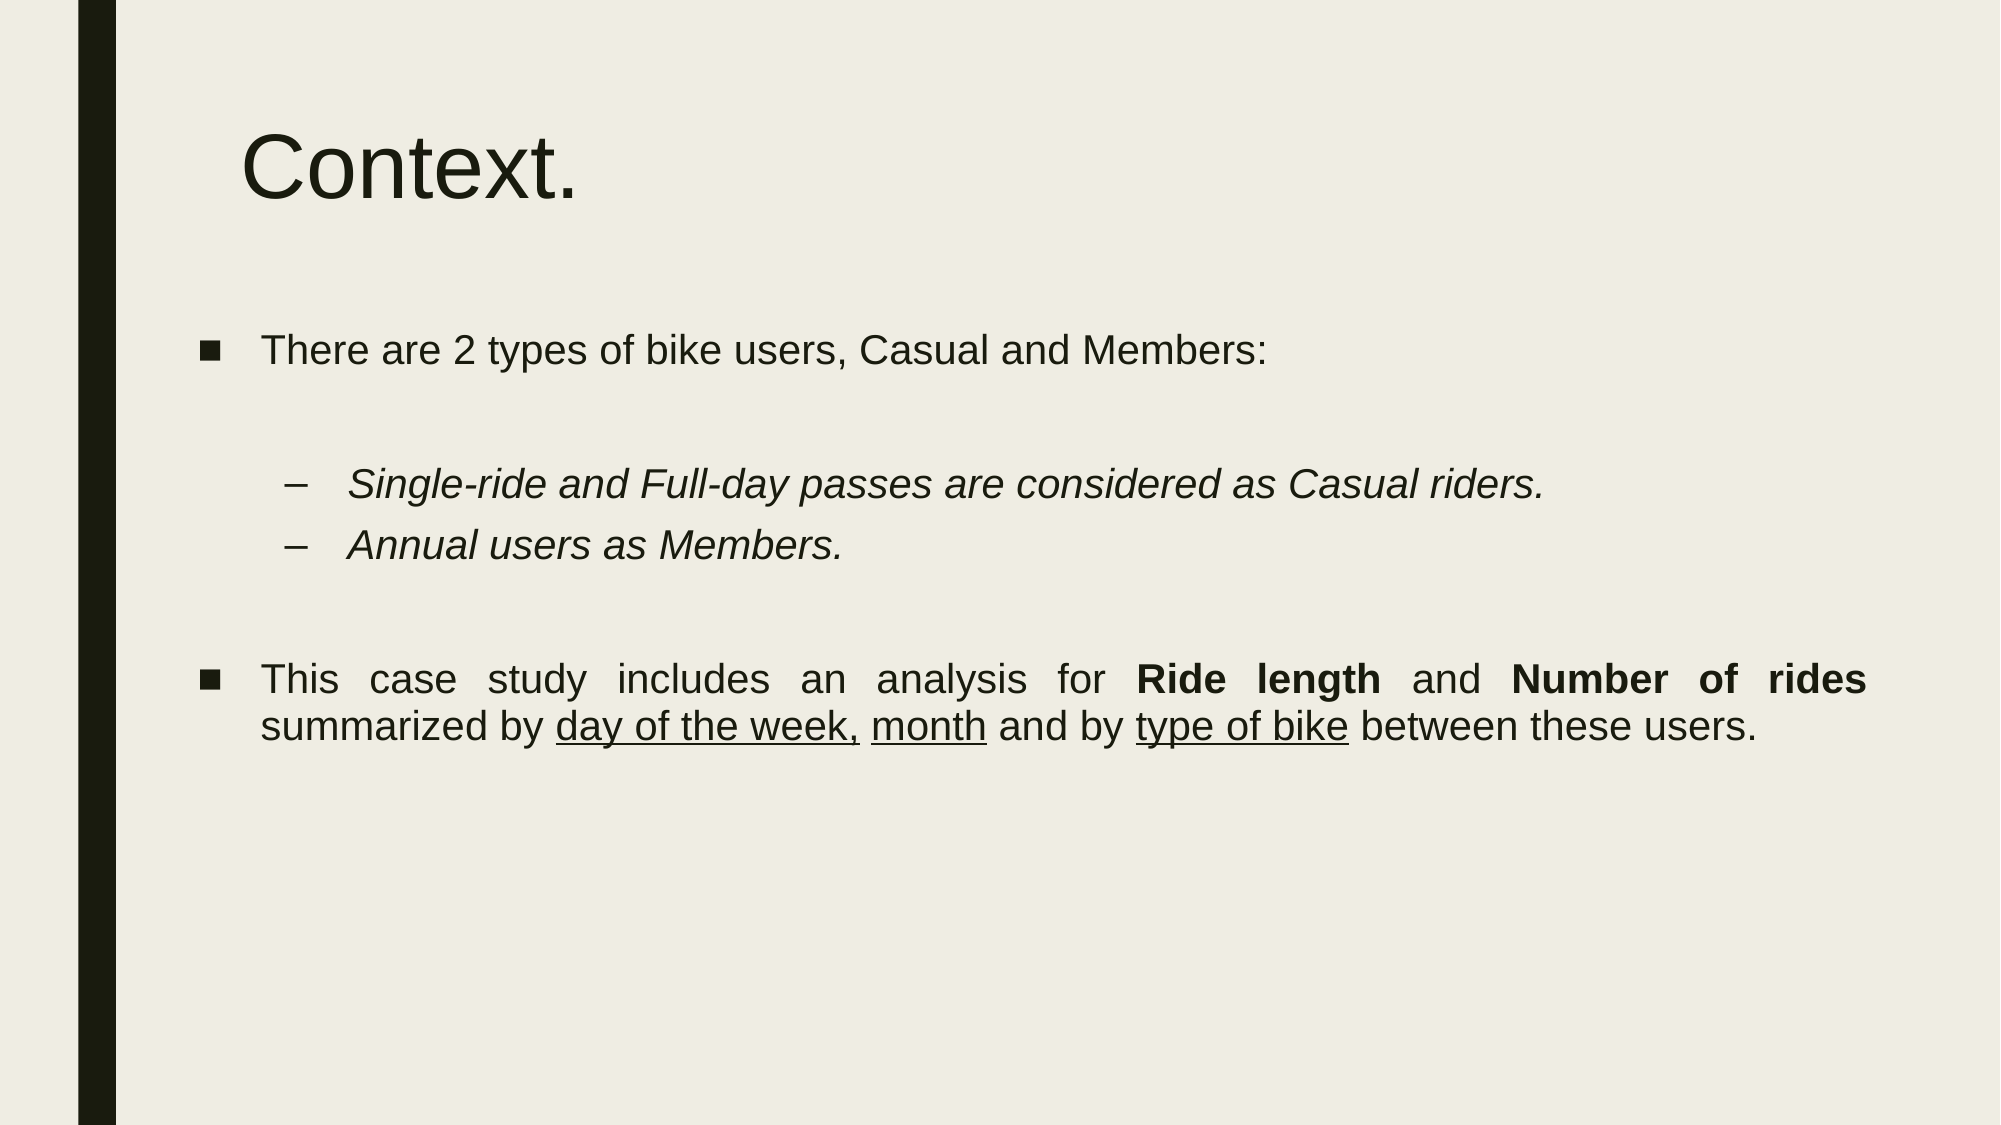

# Context.
There are 2 types of bike users, Casual and Members:

Single-ride and Full-day passes are considered as Casual riders.
Annual users as Members.

This case study includes an analysis for Ride length and Number of rides summarized by day of the week, month and by type of bike between these users.